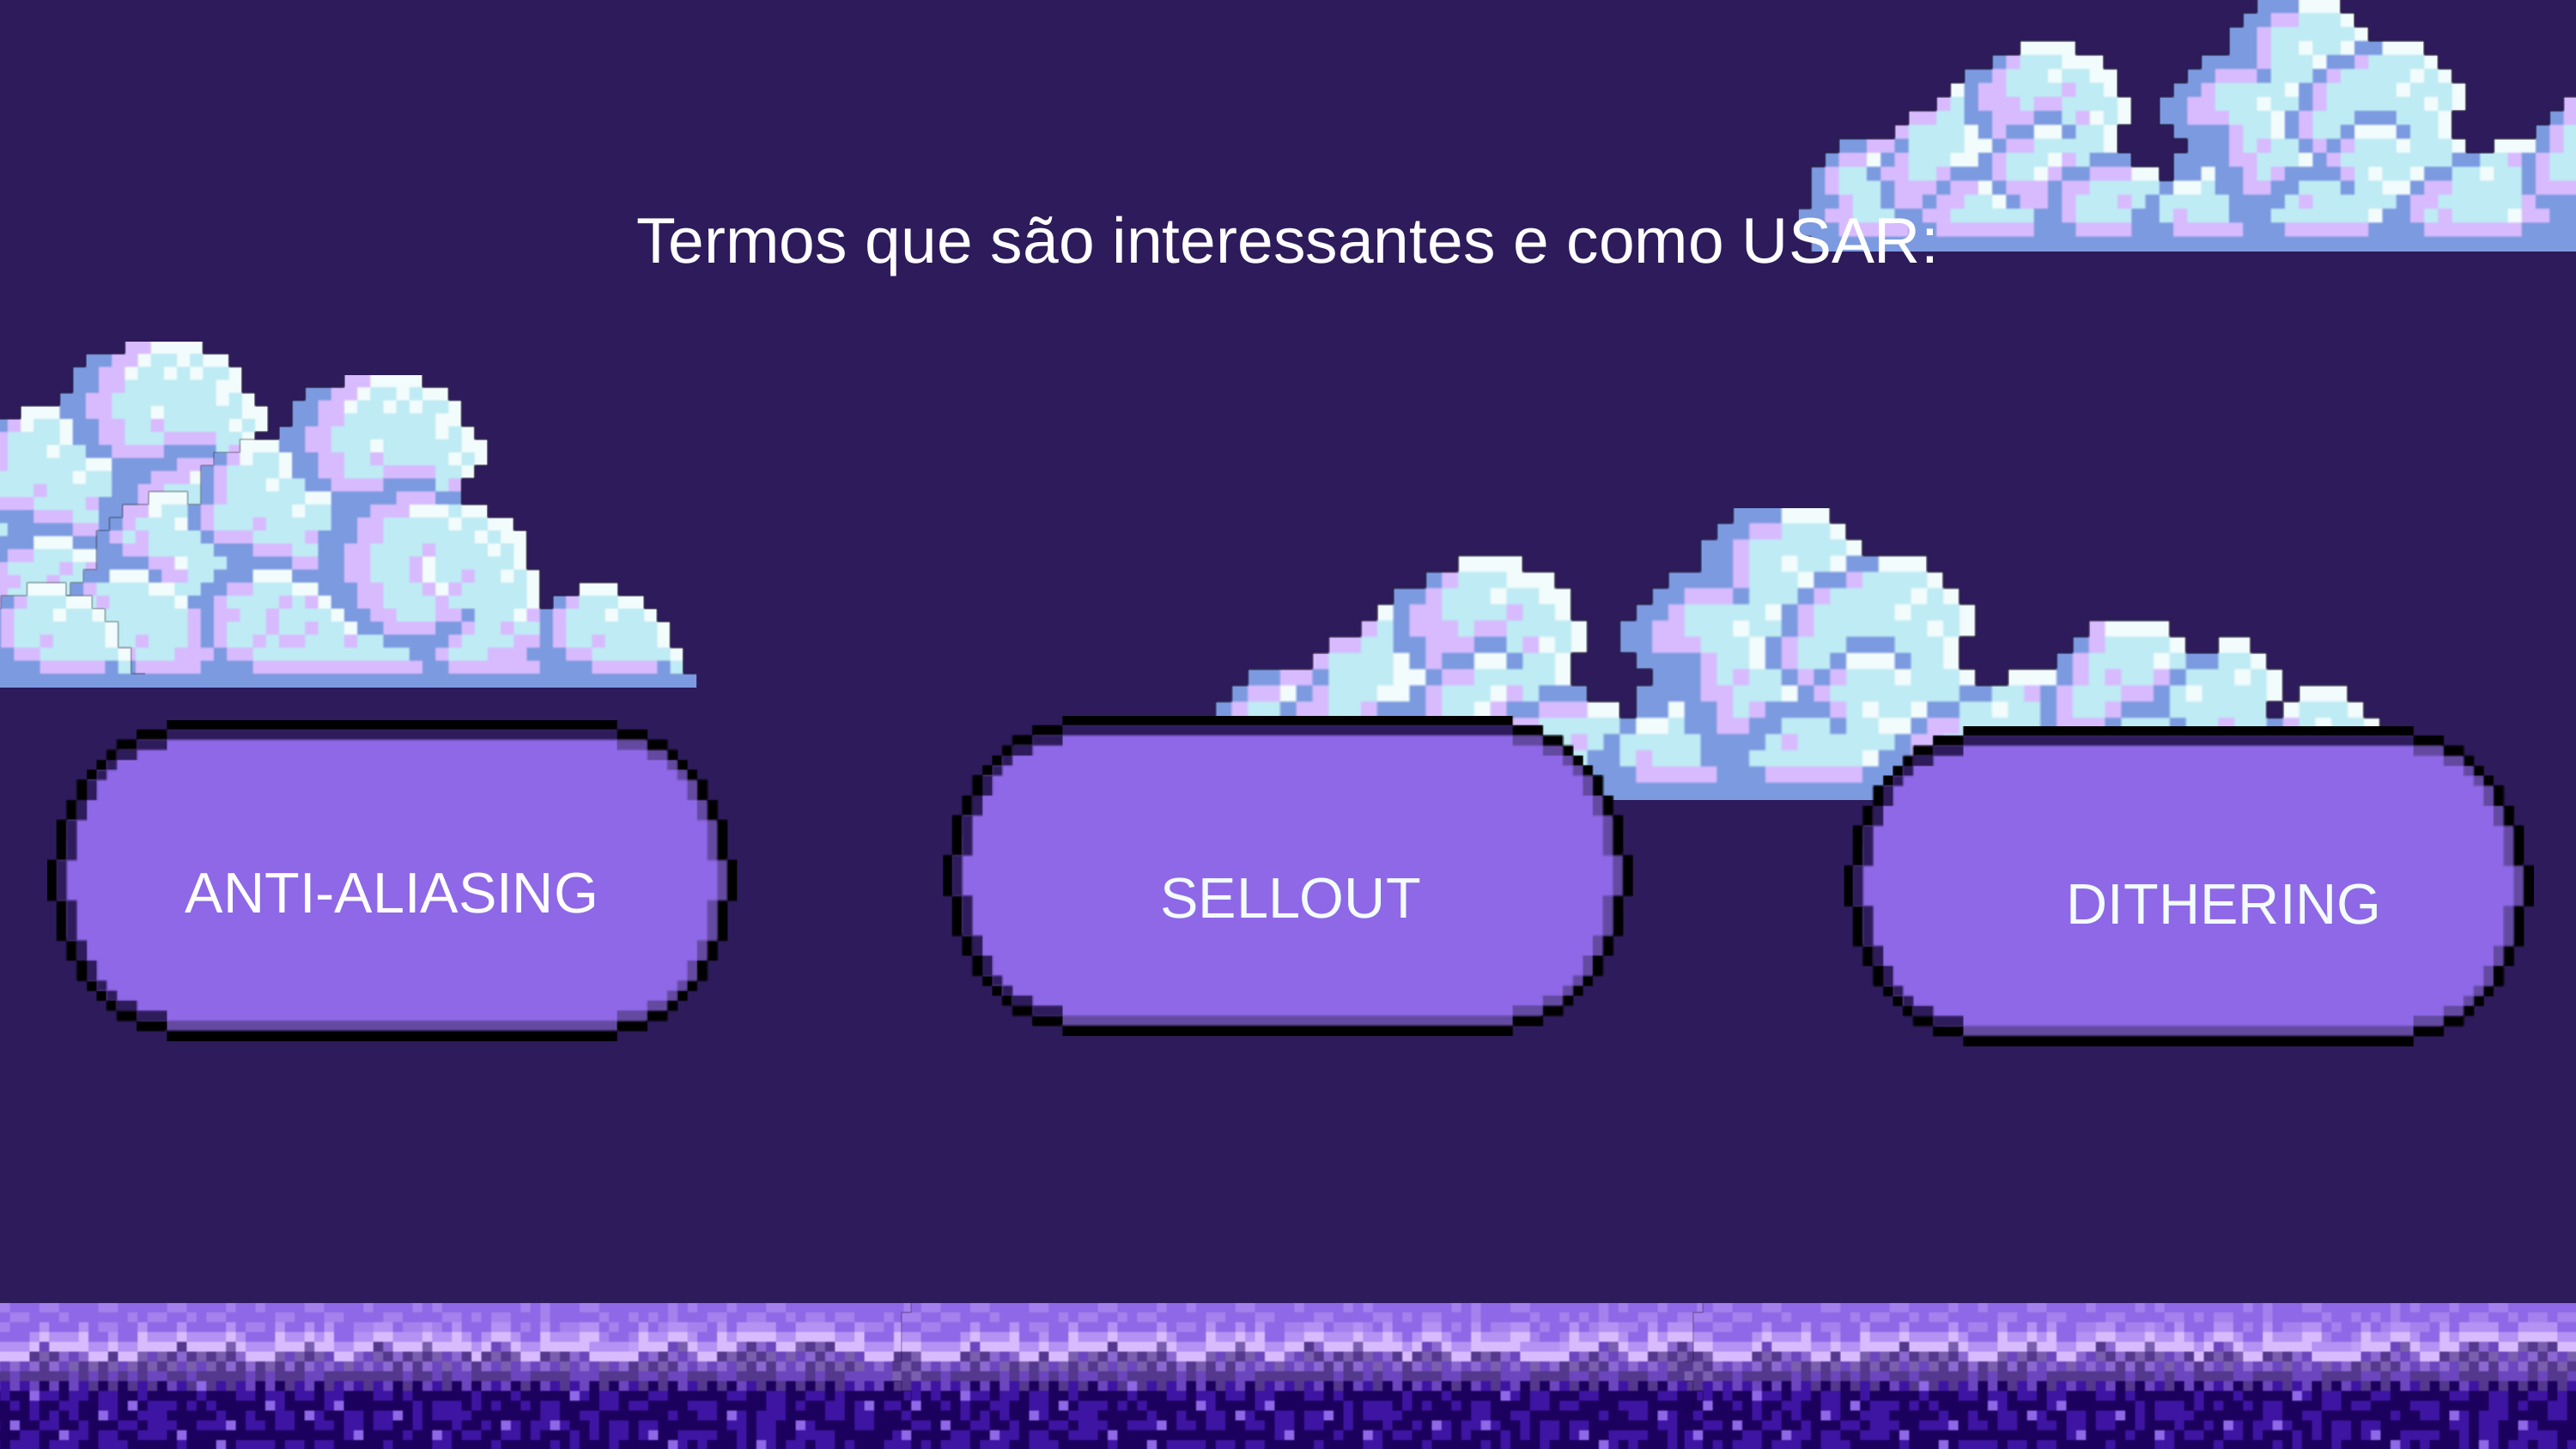

Termos que são interessantes e como USAR:

ANTI-ALIASING
SELLOUT
DITHERING